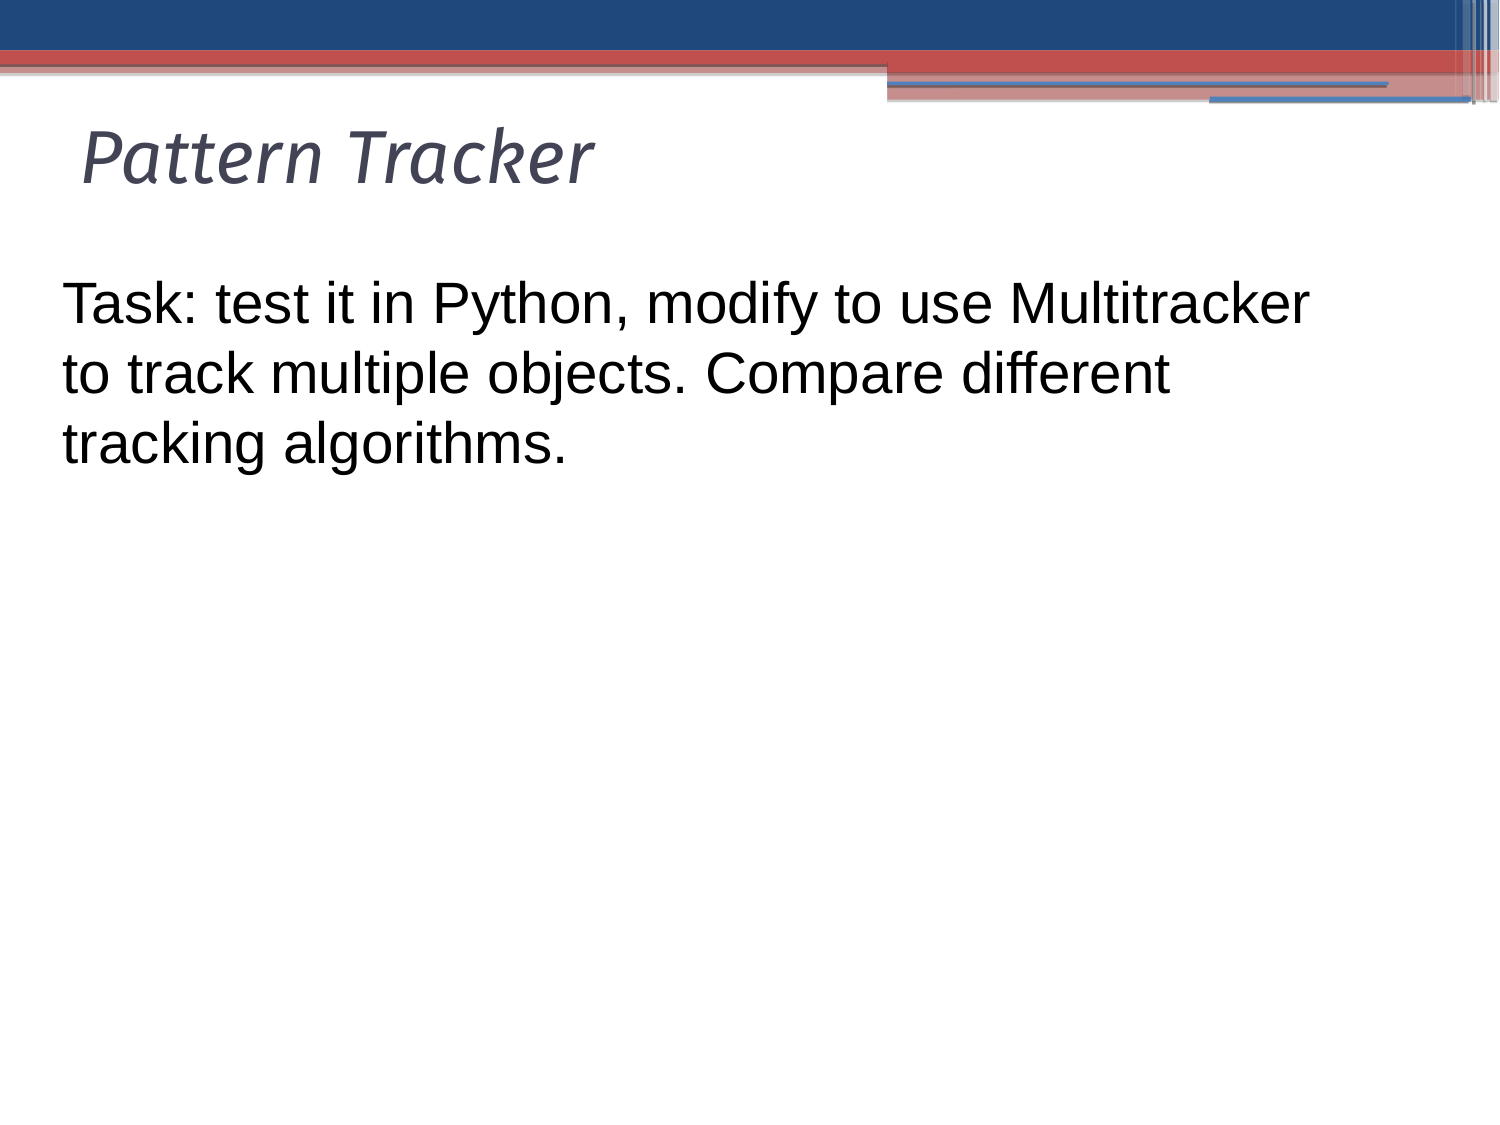

Pattern Tracker

Task: test it in Python, modify to use Multitracker to track multiple objects. Compare different tracking algorithms.